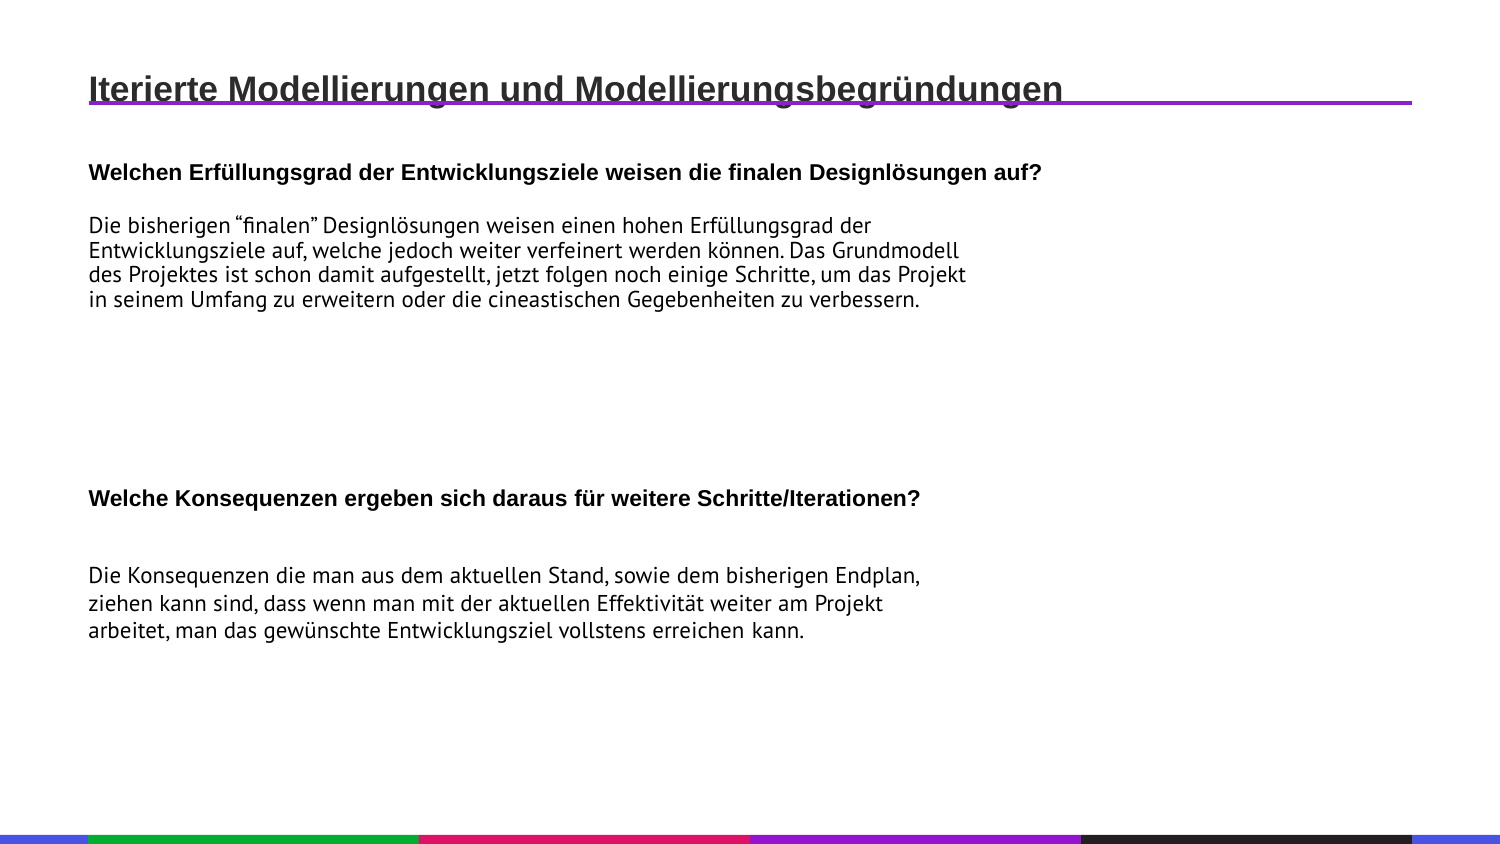

67
Iterierte Modellierungen und Modellierungsbegründungen
53
21
Welchen Erfüllungsgrad der Entwicklungsziele weisen die finalen Designlösungen auf?
53
21
Die bisherigen “finalen” Designlösungen weisen einen hohen Erfüllungsgrad der Entwicklungsziele auf, welche jedoch weiter verfeinert werden können. Das Grundmodell des Projektes ist schon damit aufgestellt, jetzt folgen noch einige Schritte, um das Projekt in seinem Umfang zu erweitern oder die cineastischen Gegebenheiten zu verbessern.
53
21
53
21
53
21
53
Welche Konsequenzen ergeben sich daraus für weitere Schritte/Iterationen?
21
53
Die Konsequenzen die man aus dem aktuellen Stand, sowie dem bisherigen Endplan, ziehen kann sind, dass wenn man mit der aktuellen Effektivität weiter am Projekt arbeitet, man das gewünschte Entwicklungsziel vollstens erreichen kann.
21
53
21
53

133
21
133
21
133
21
133
21
133
21
133